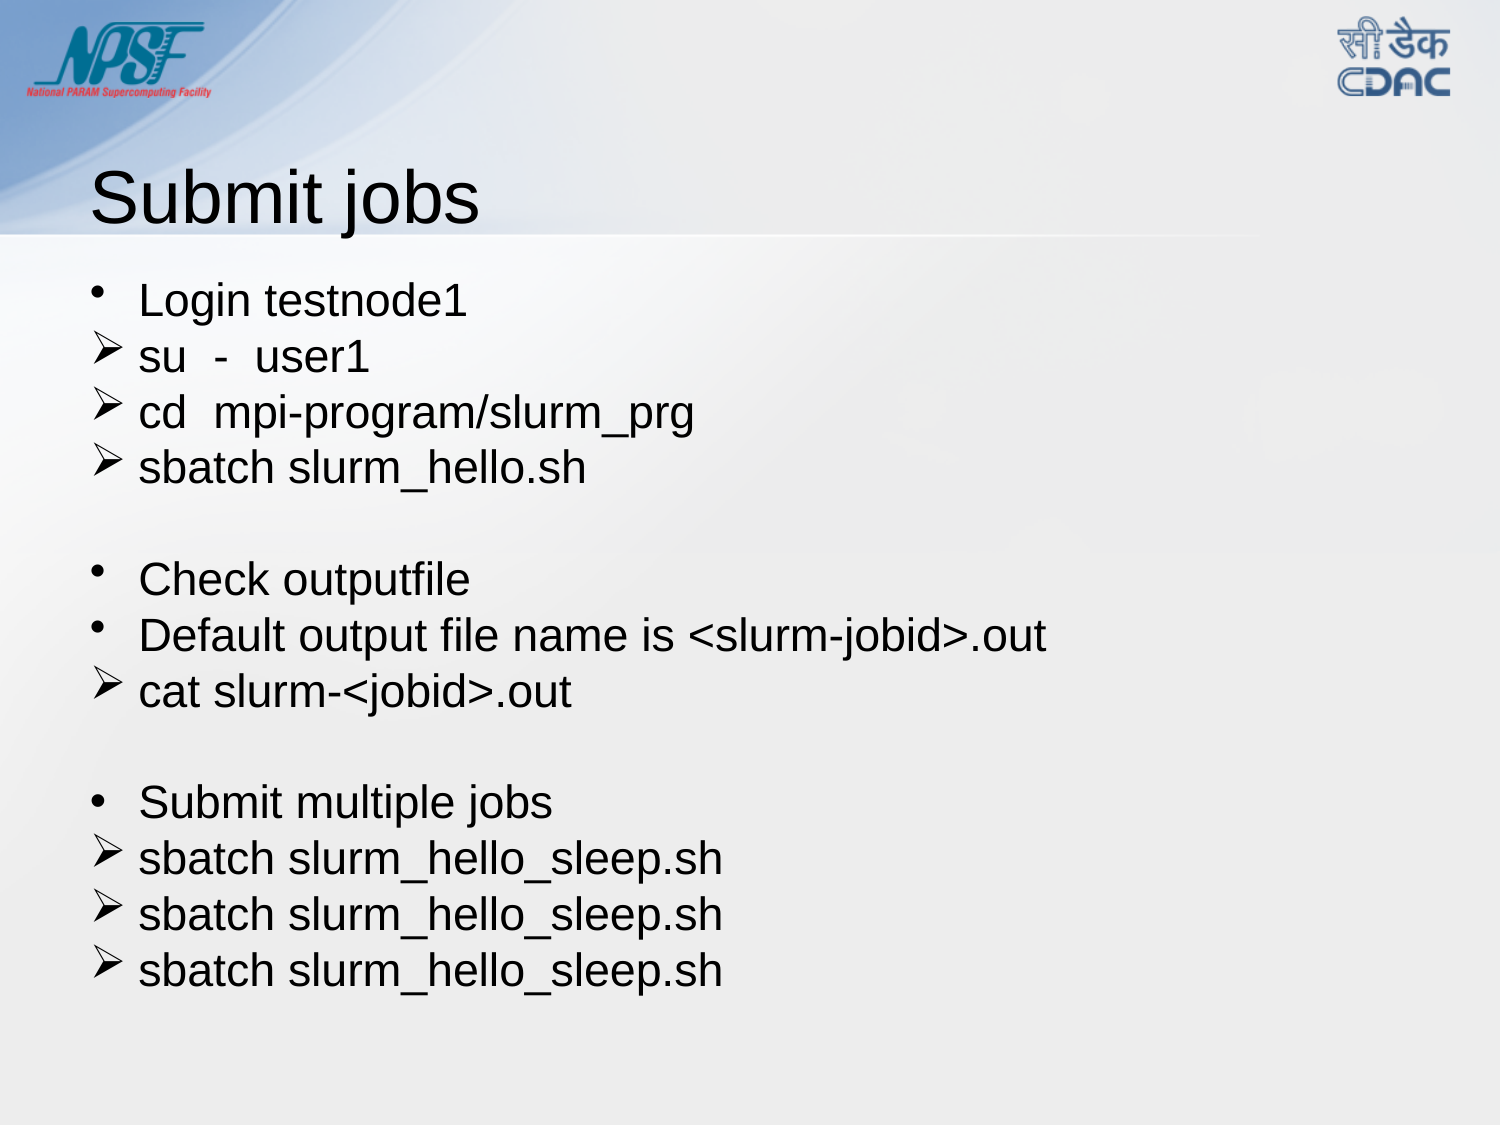

# Submit jobs
Login testnode1
su  -  user1
cd  mpi-program/slurm_prg
sbatch slurm_hello.sh

Check outputfile
Default output file name is <slurm-jobid>.out
cat slurm-<jobid>.out

Submit multiple jobs
sbatch slurm_hello_sleep.sh
sbatch slurm_hello_sleep.sh
sbatch slurm_hello_sleep.sh